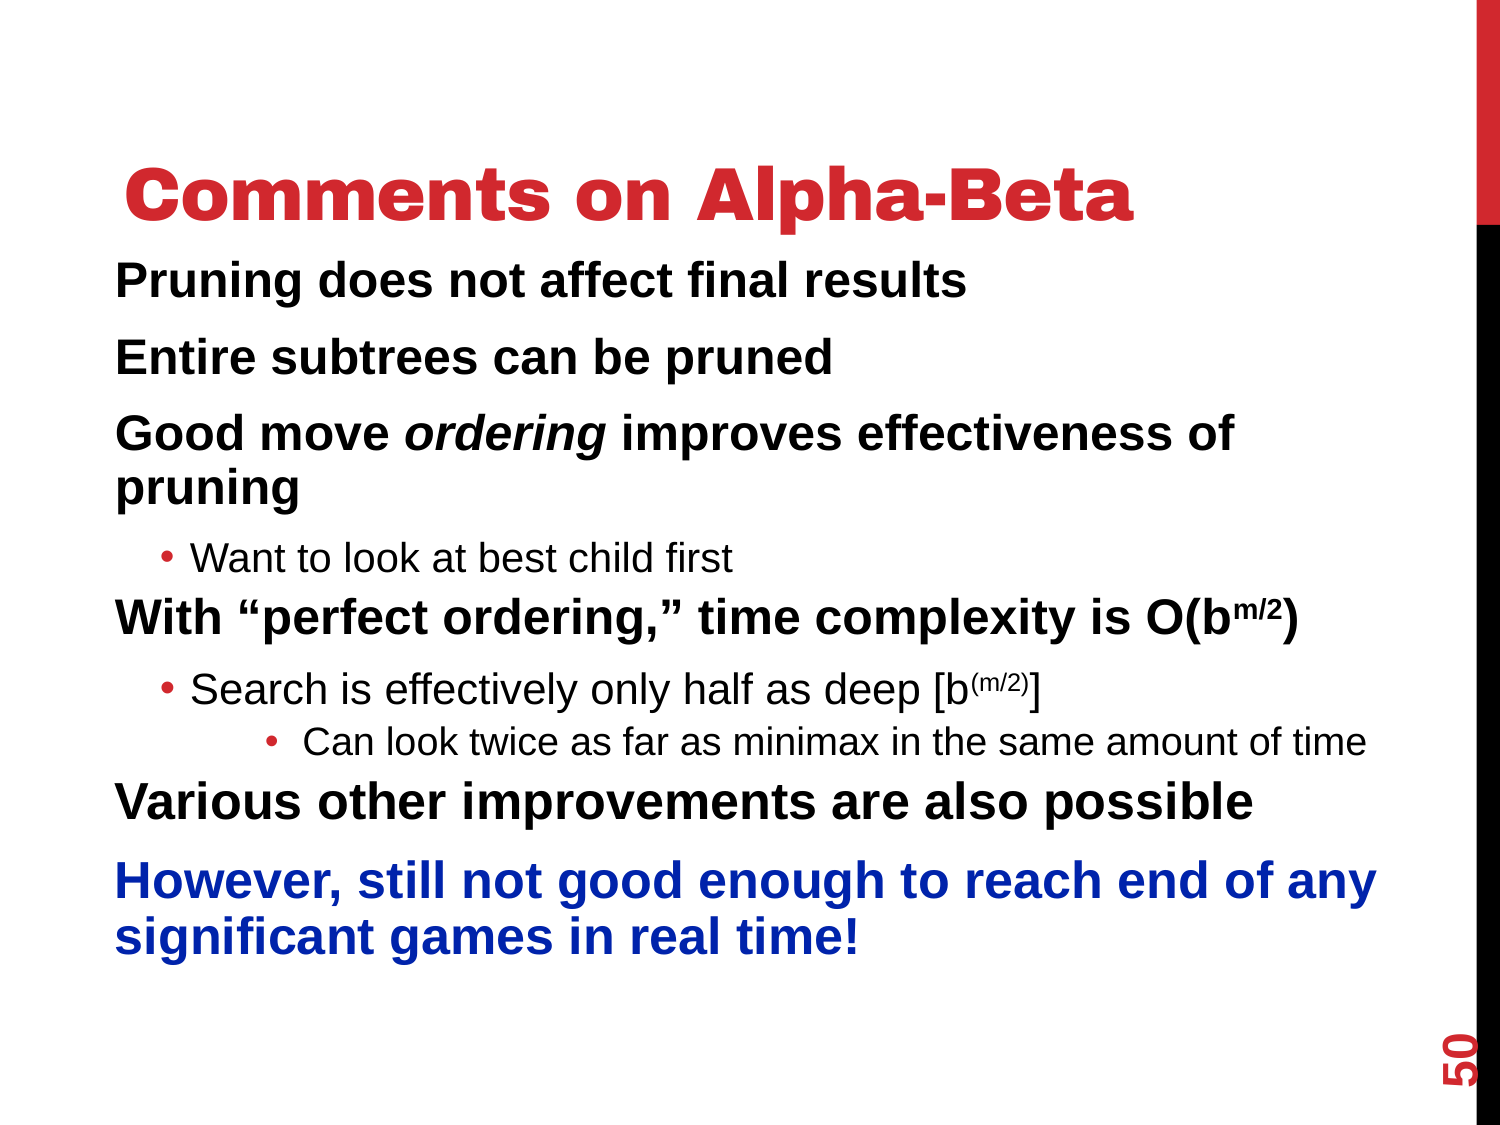

# Comments on Alpha-Beta
Pruning does not affect final results
Entire subtrees can be pruned
Good move ordering improves effectiveness of pruning
Want to look at best child first
With “perfect ordering,” time complexity is O(bm/2)
Search is effectively only half as deep [b(m/2)]
Can look twice as far as minimax in the same amount of time
Various other improvements are also possible
However, still not good enough to reach end of any significant games in real time!
50